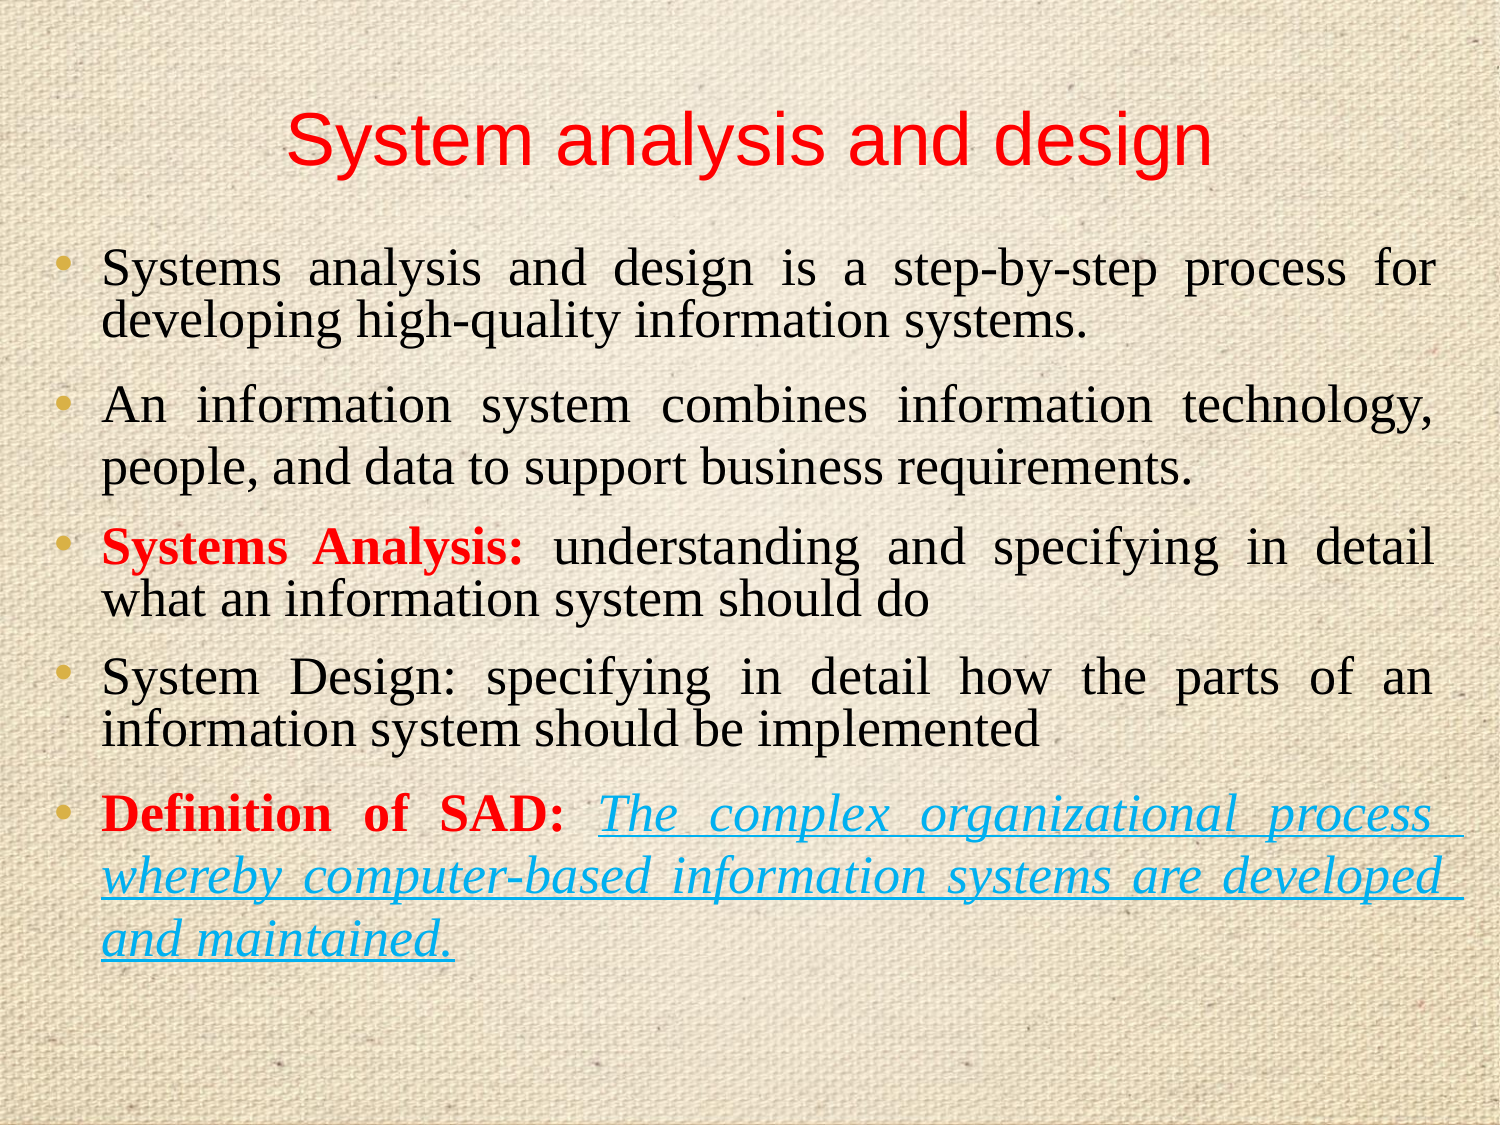

# System analysis and design
Systems analysis and design is a step-by-step process for  developing high-quality information systems.
An information system combines information technology,  people, and data to support business requirements.
Systems Analysis: understanding and specifying in detail  what an information system should do
System Design: specifying in detail how the parts of an  information system should be implemented
Definition of SAD: The complex organizational process  whereby computer-based information systems are developed  and maintained.